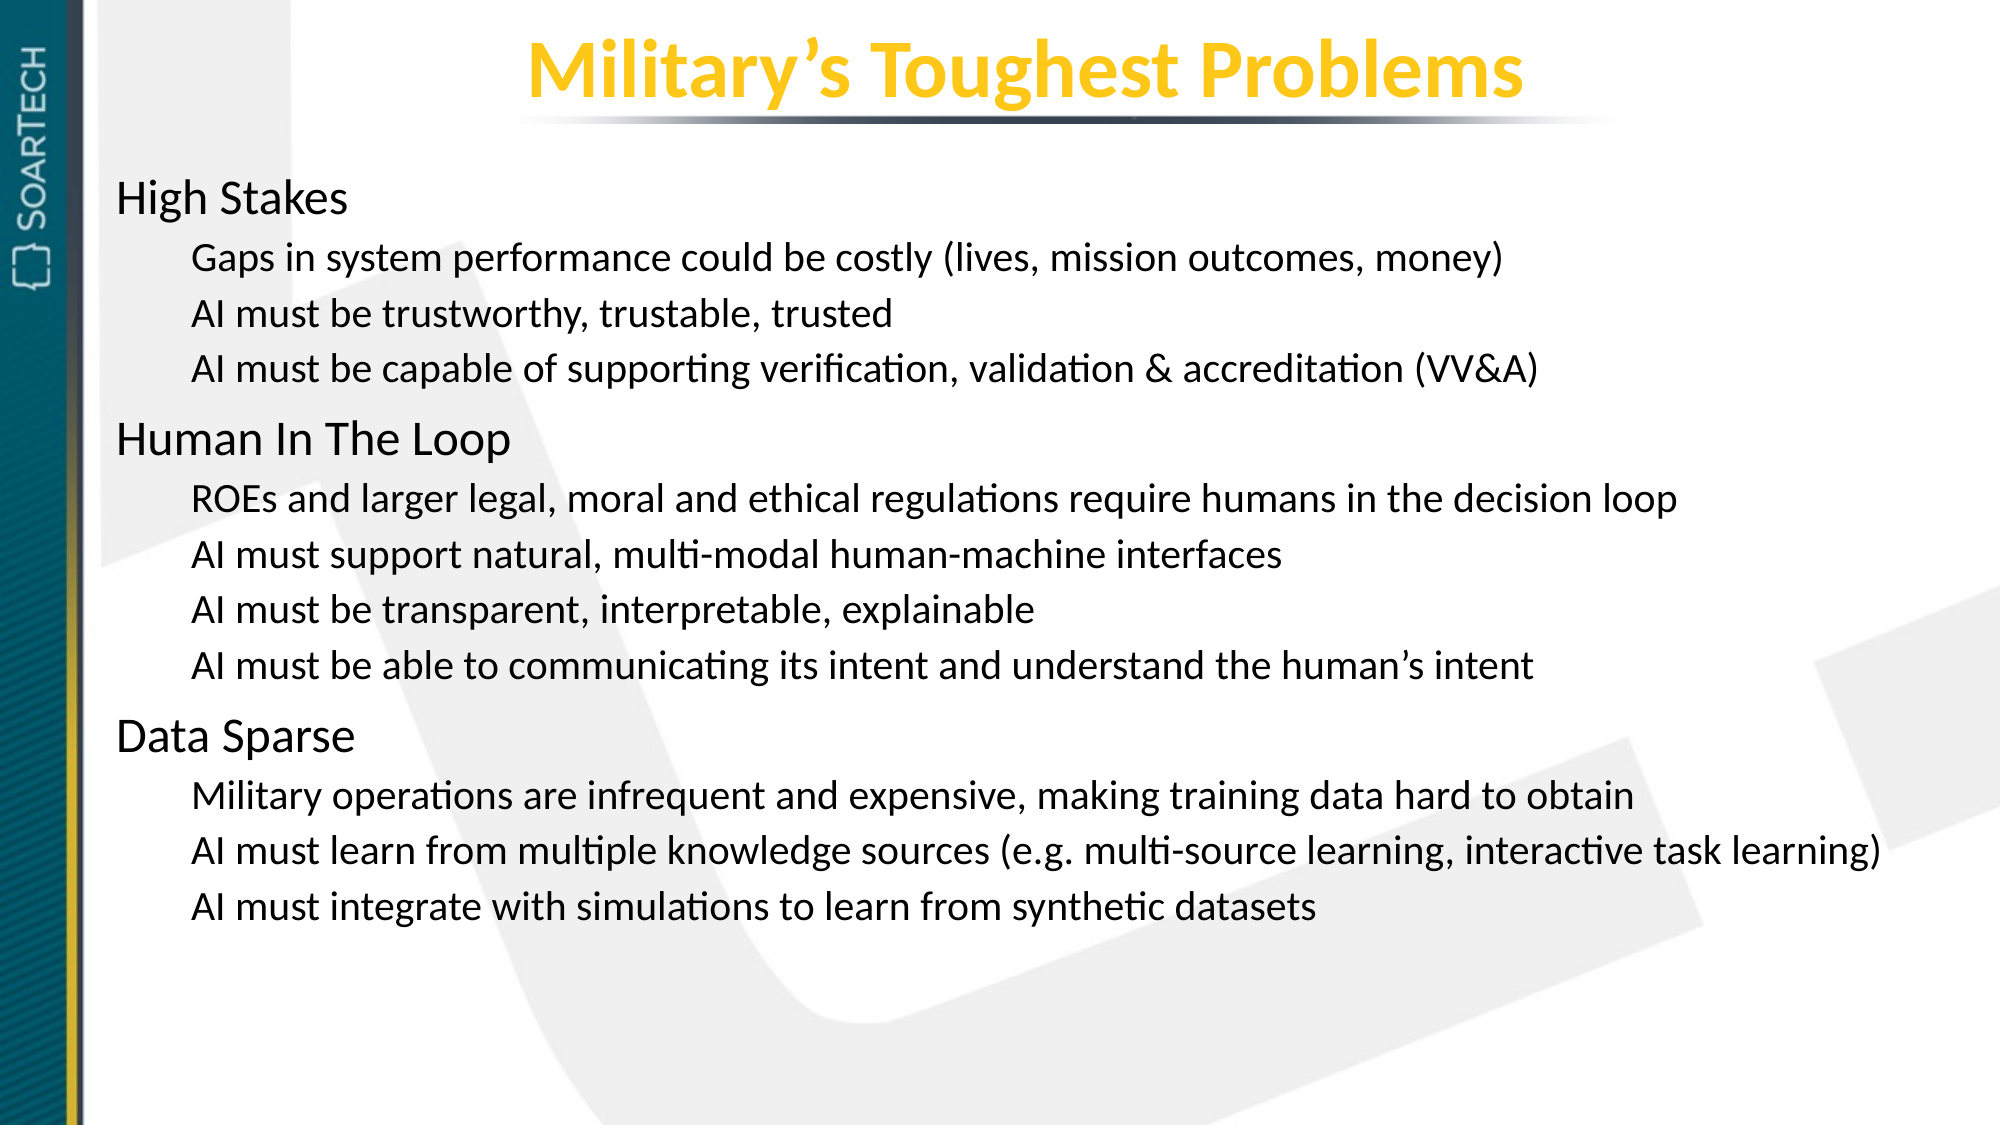

# Military’s Toughest Problems
High Stakes
Gaps in system performance could be costly (lives, mission outcomes, money)
AI must be trustworthy, trustable, trusted
AI must be capable of supporting verification, validation & accreditation (VV&A)
Human In The Loop
ROEs and larger legal, moral and ethical regulations require humans in the decision loop
AI must support natural, multi-modal human-machine interfaces
AI must be transparent, interpretable, explainable
AI must be able to communicating its intent and understand the human’s intent
Data Sparse
Military operations are infrequent and expensive, making training data hard to obtain
AI must learn from multiple knowledge sources (e.g. multi-source learning, interactive task learning)
AI must integrate with simulations to learn from synthetic datasets